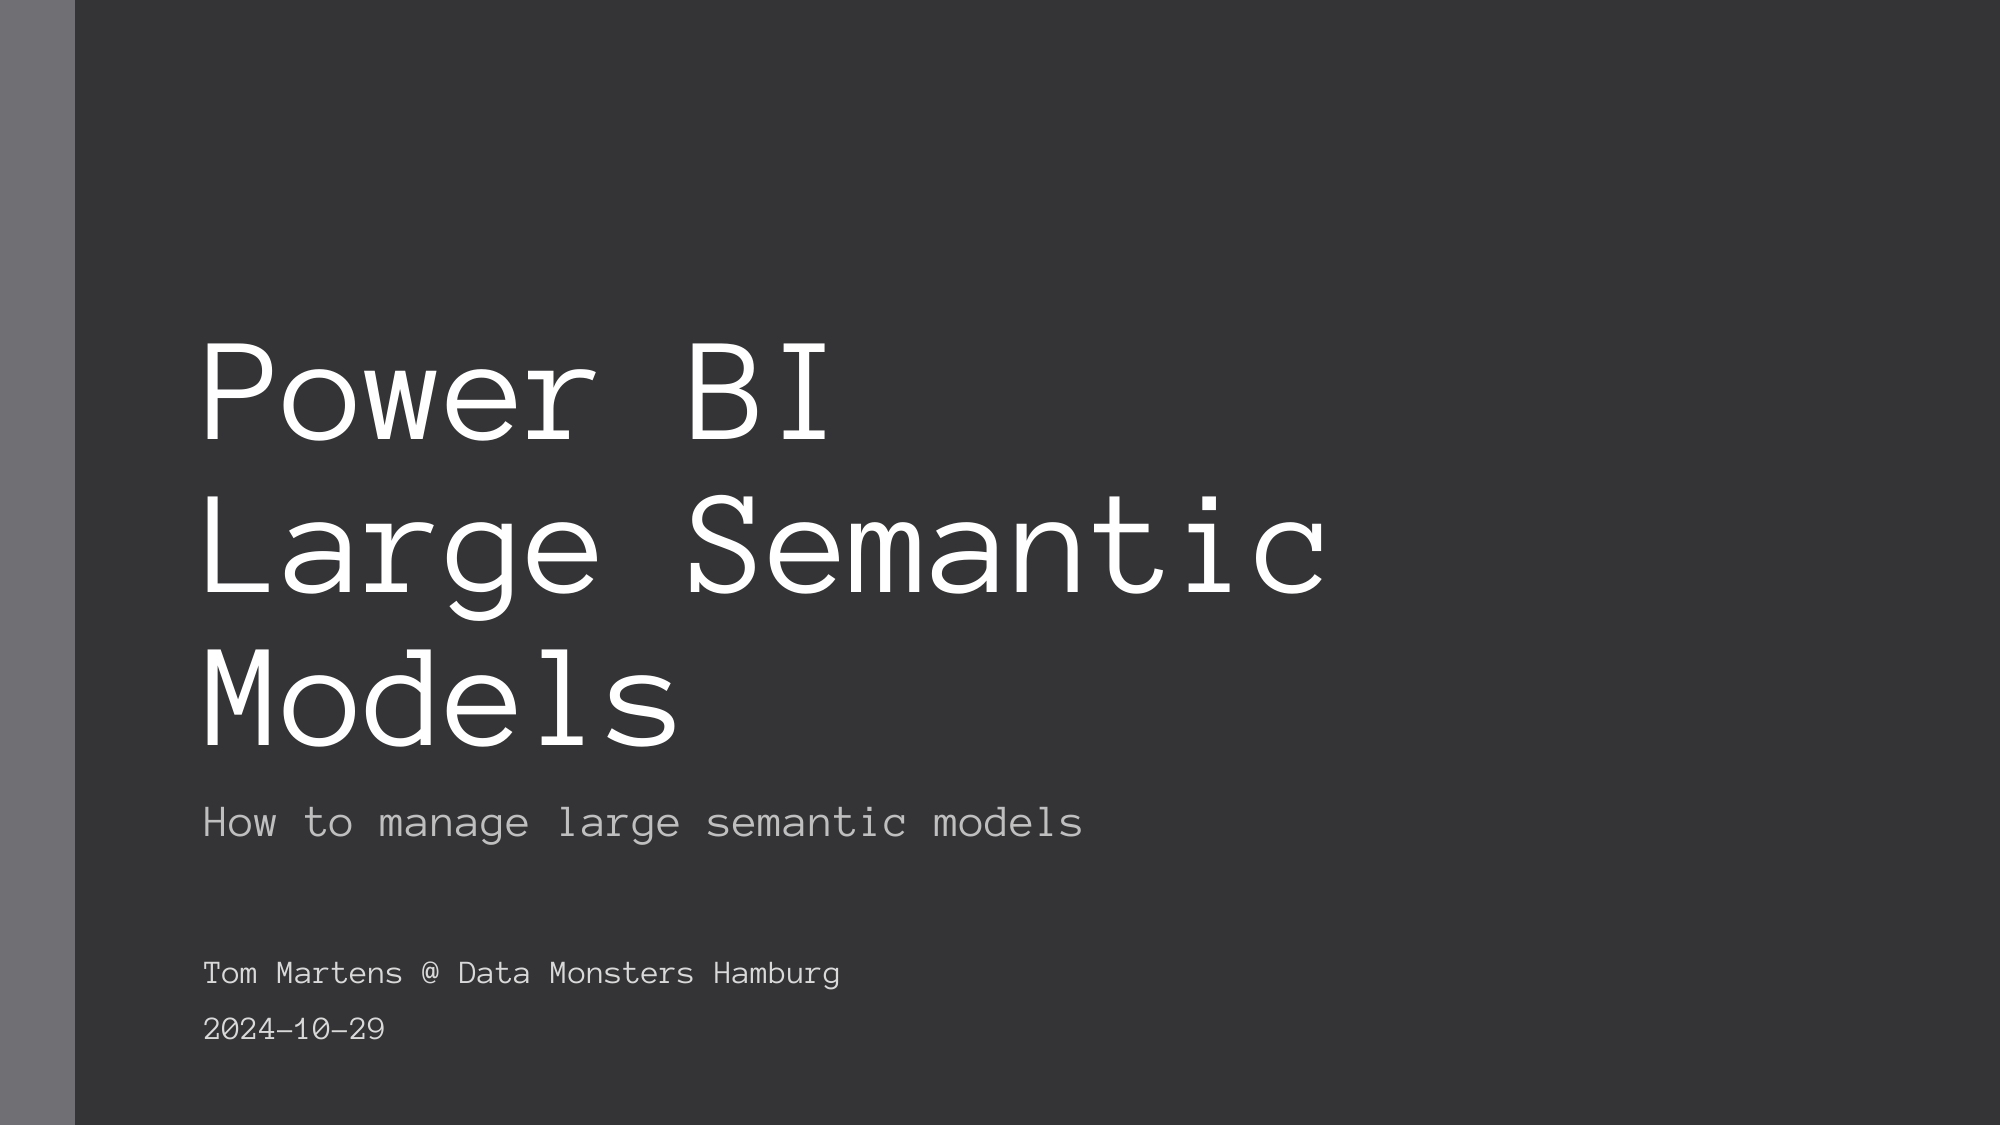

# Power BI Large Semantic Models
How to manage large semantic models
Tom Martens @ Data Monsters Hamburg
2024-10-29